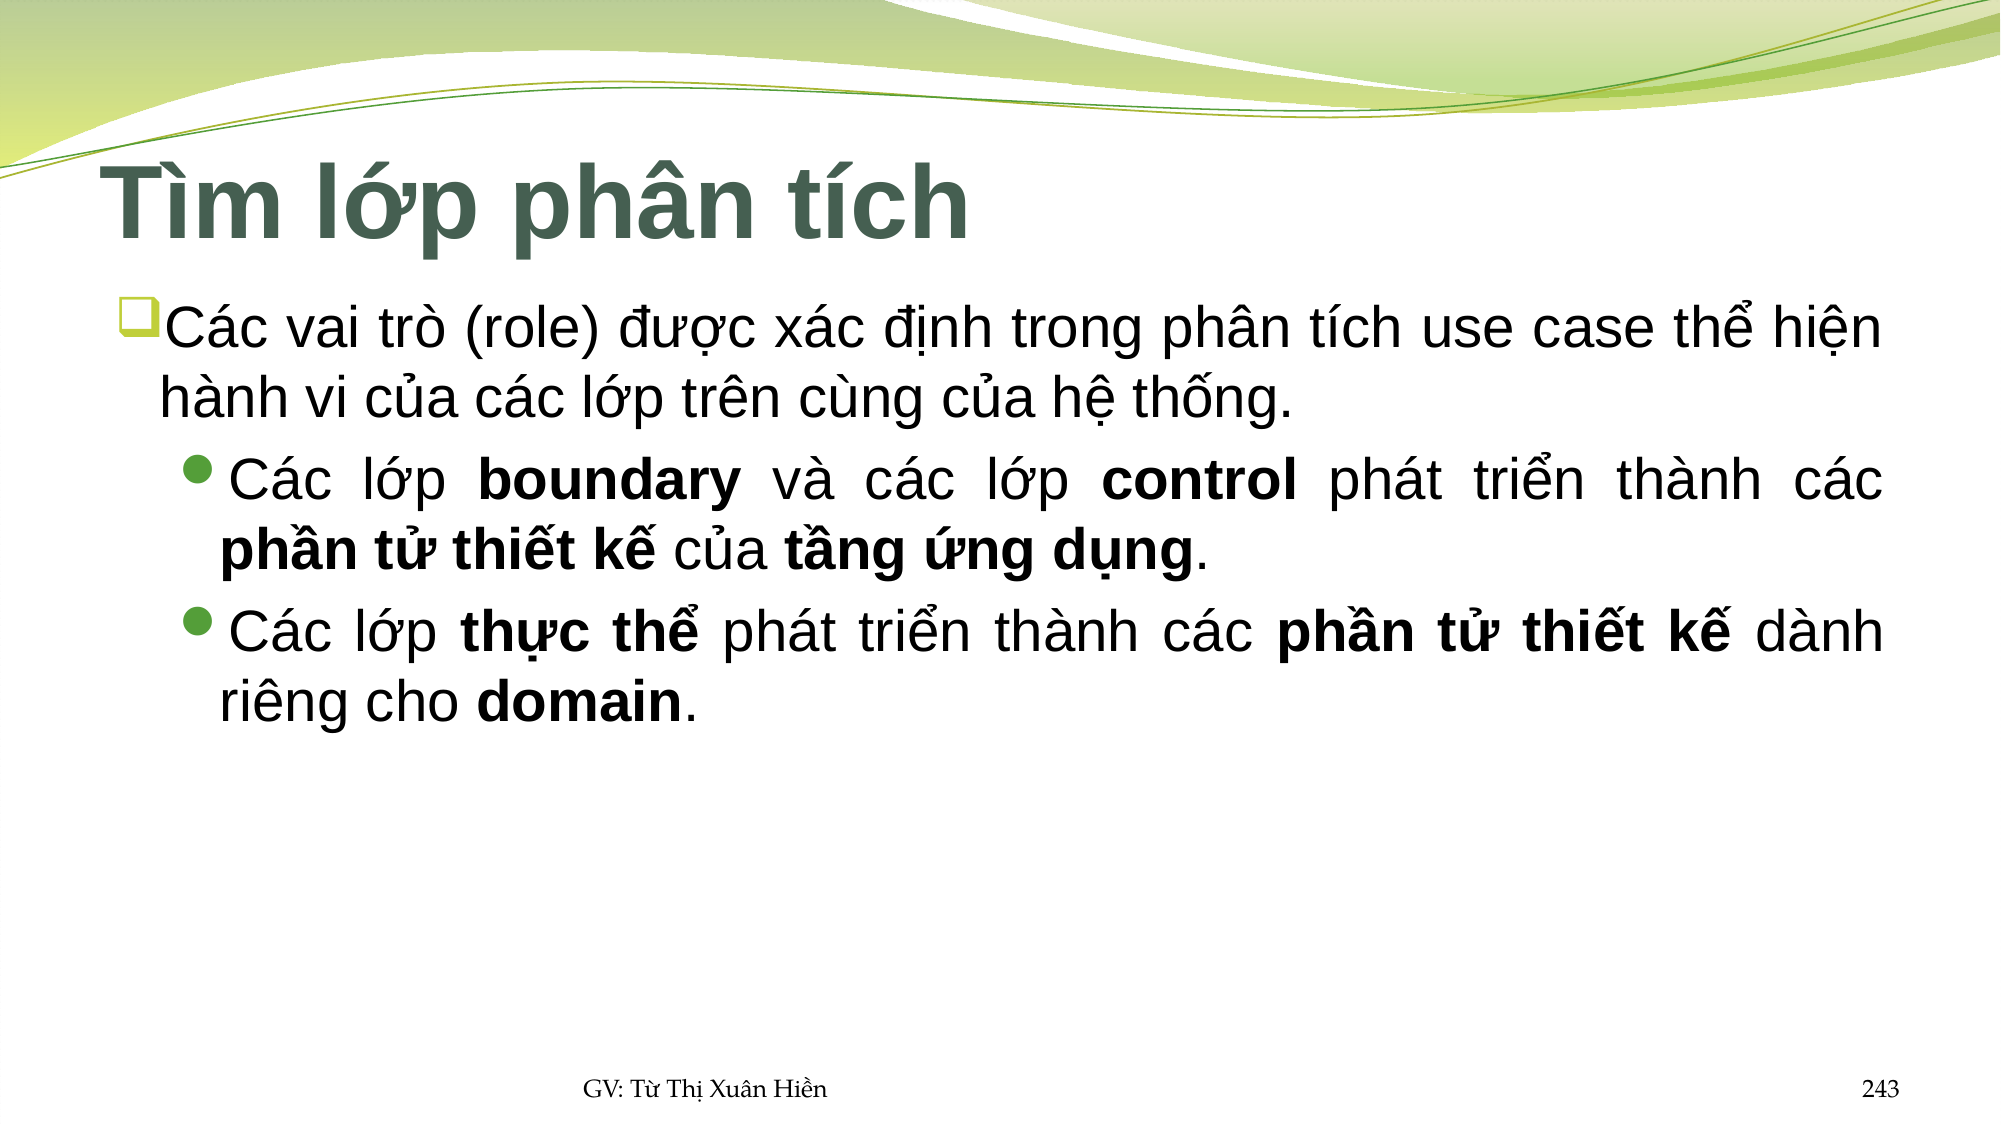

# Tìm lớp phân tích
Các vai trò (role) được xác định trong phân tích use case thể hiện hành vi của các lớp trên cùng của hệ thống.
Các lớp boundary và các lớp control phát triển thành các phần tử thiết kế của tầng ứng dụng.
Các lớp thực thể phát triển thành các phần tử thiết kế dành riêng cho domain.
GV: Từ Thị Xuân Hiền
243